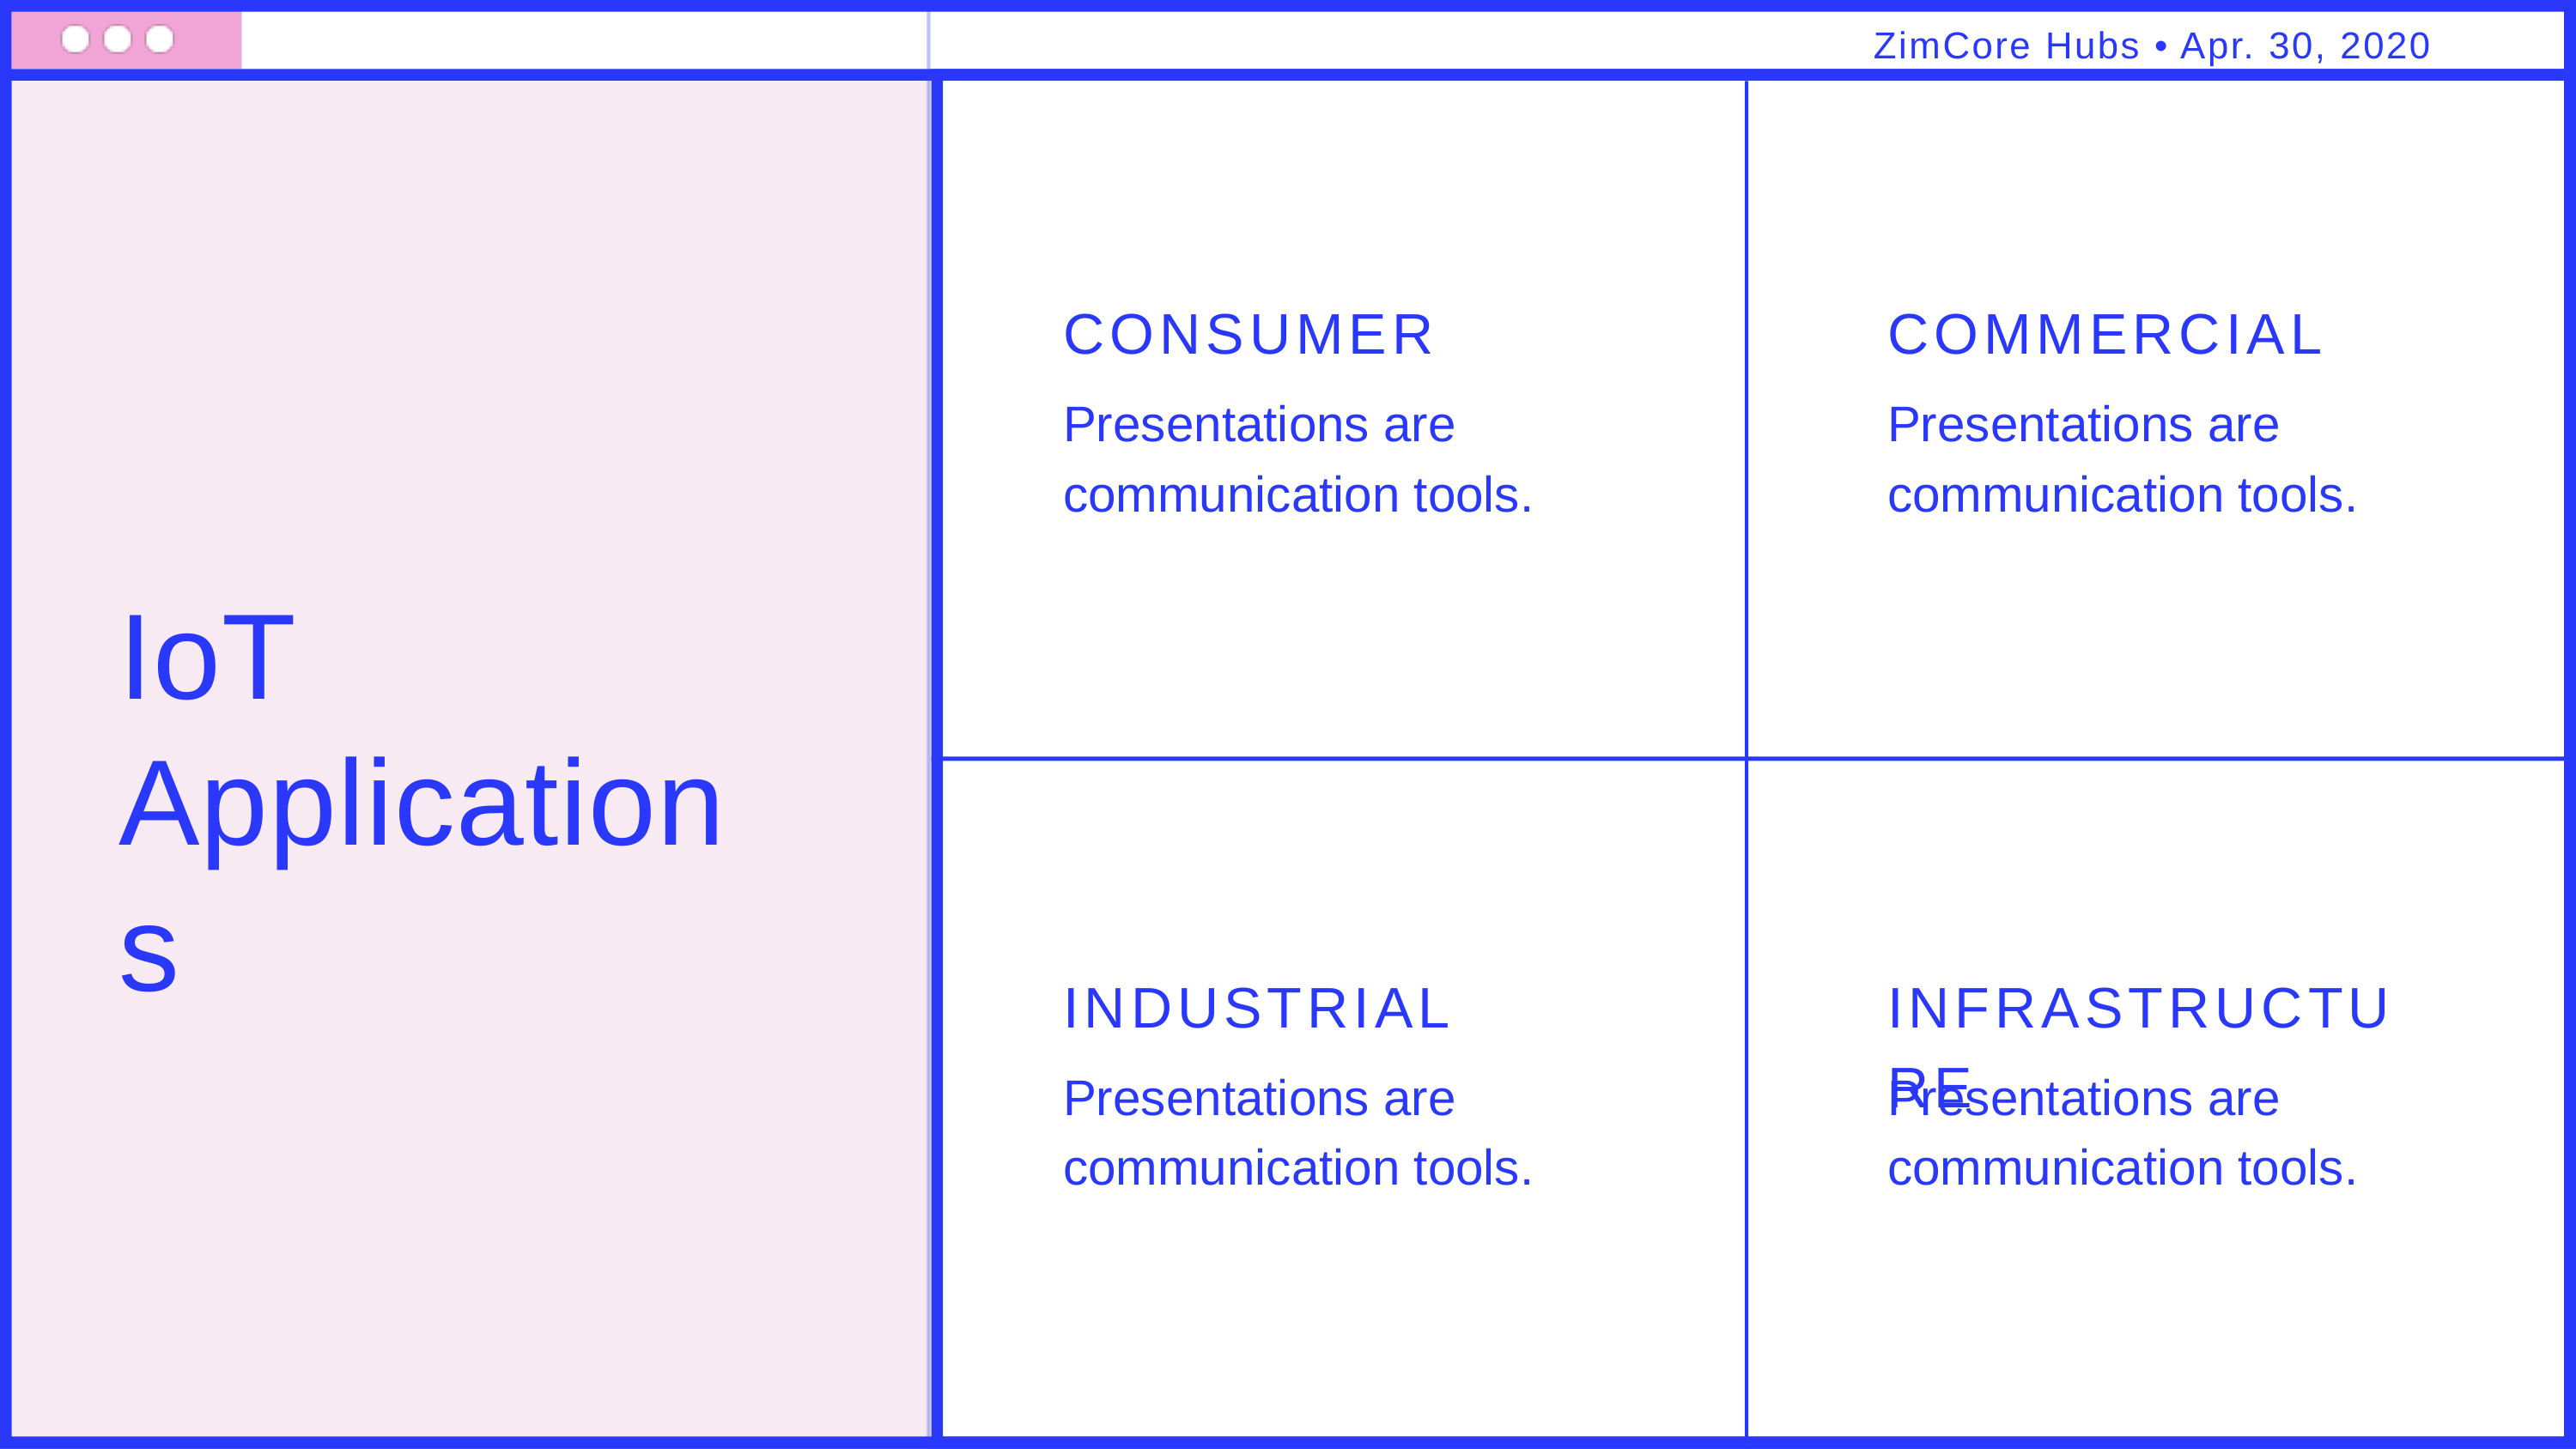

ZimCore Hubs • Apr. 30, 2020

CONSUMER
Presentations are communication tools.
COMMERCIAL
Presentations are communication tools.
IoT Applications

INDUSTRIAL
Presentations are communication tools.
INFRASTRUCTURE
Presentations are communication tools.